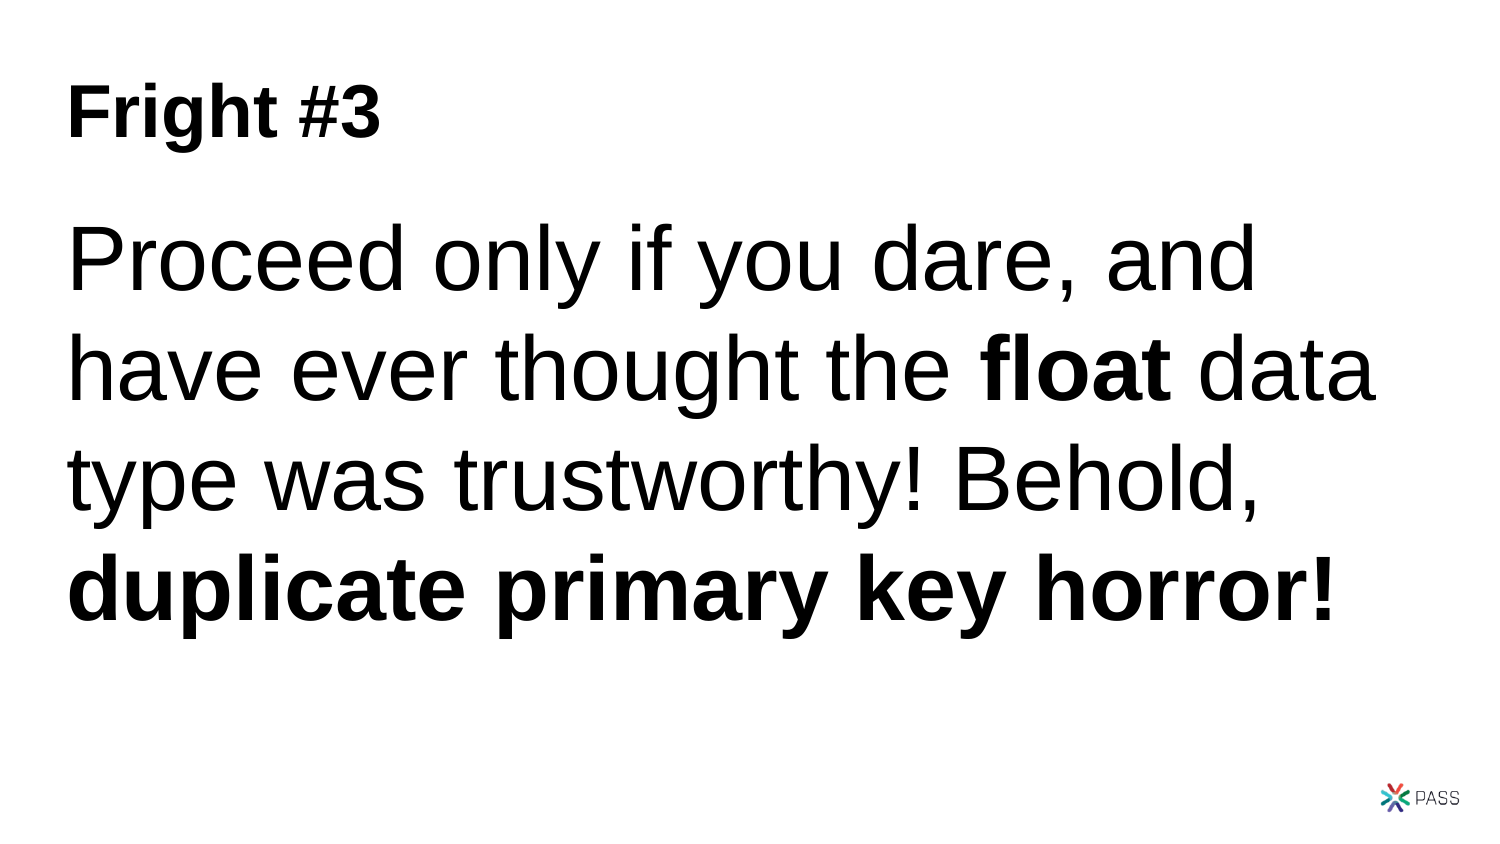

# Fright #3
Proceed only if you dare, and have ever thought the float data type was trustworthy! Behold, duplicate primary key horror!